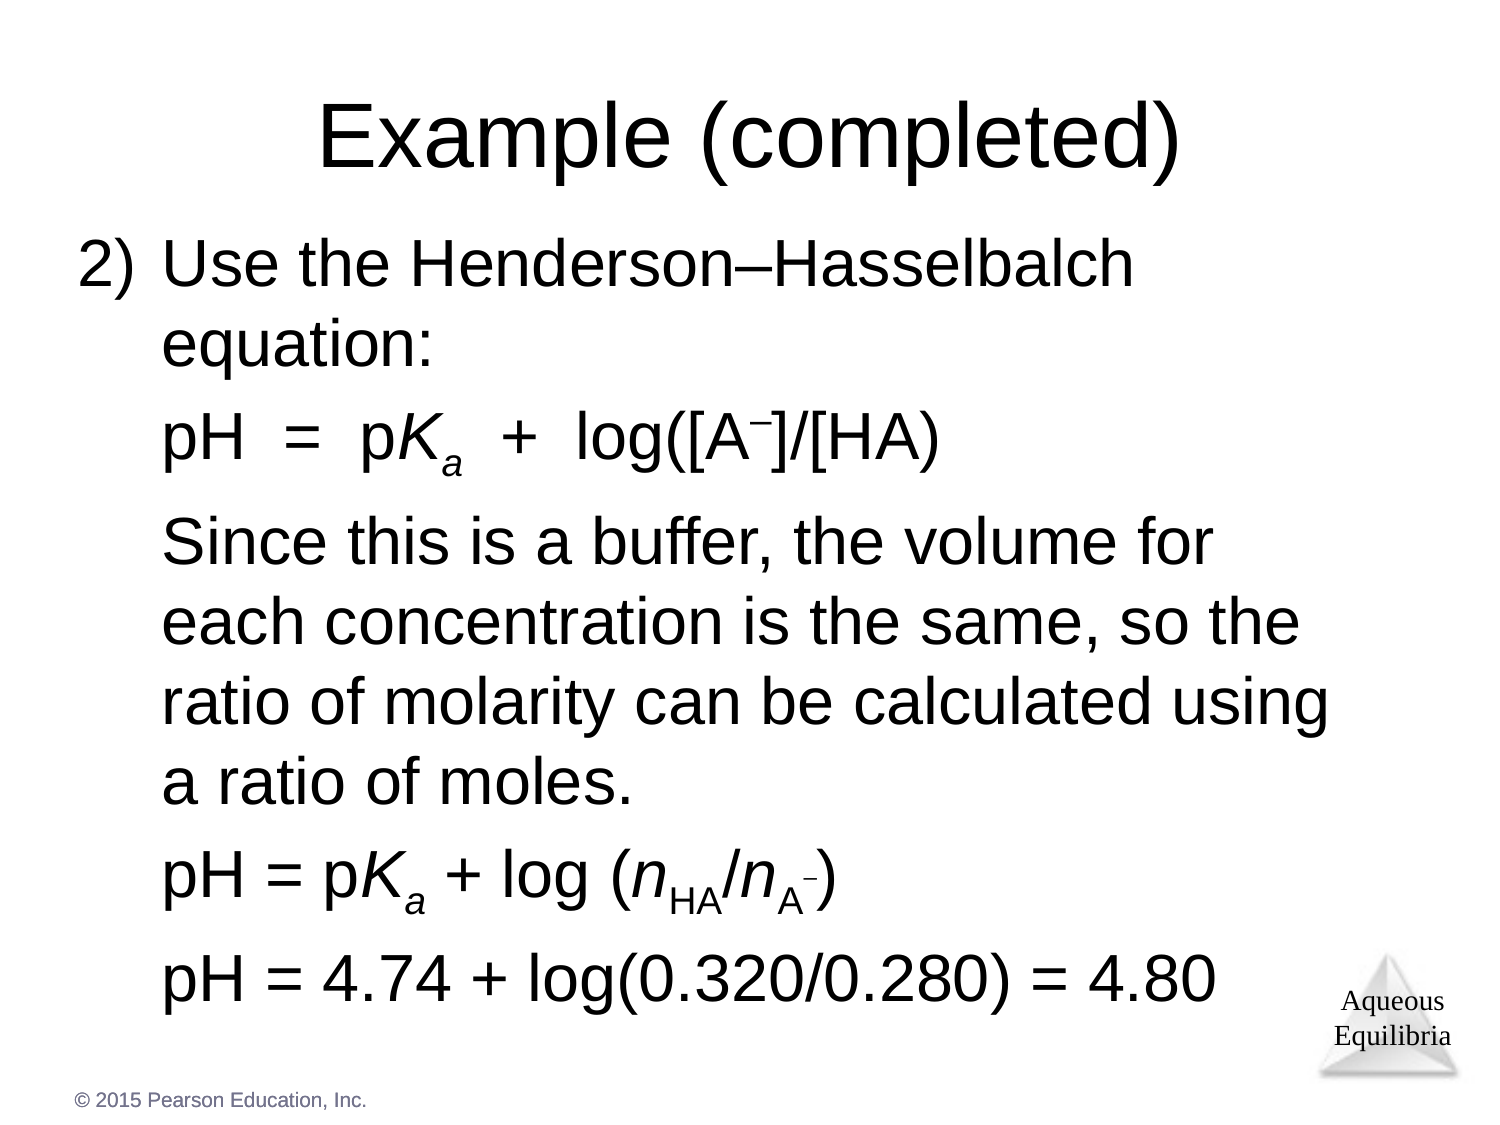

# Example (completed)
Use the Henderson–Hasselbalch equation:
	pH  =  pKa  +  log([A–]/[HA)
	Since this is a buffer, the volume for
each concentration is the same, so the ratio of molarity can be calculated using
a ratio of moles.
	pH = pKa + log (nHA/nA–)
	pH = 4.74 + log(0.320/0.280) = 4.80